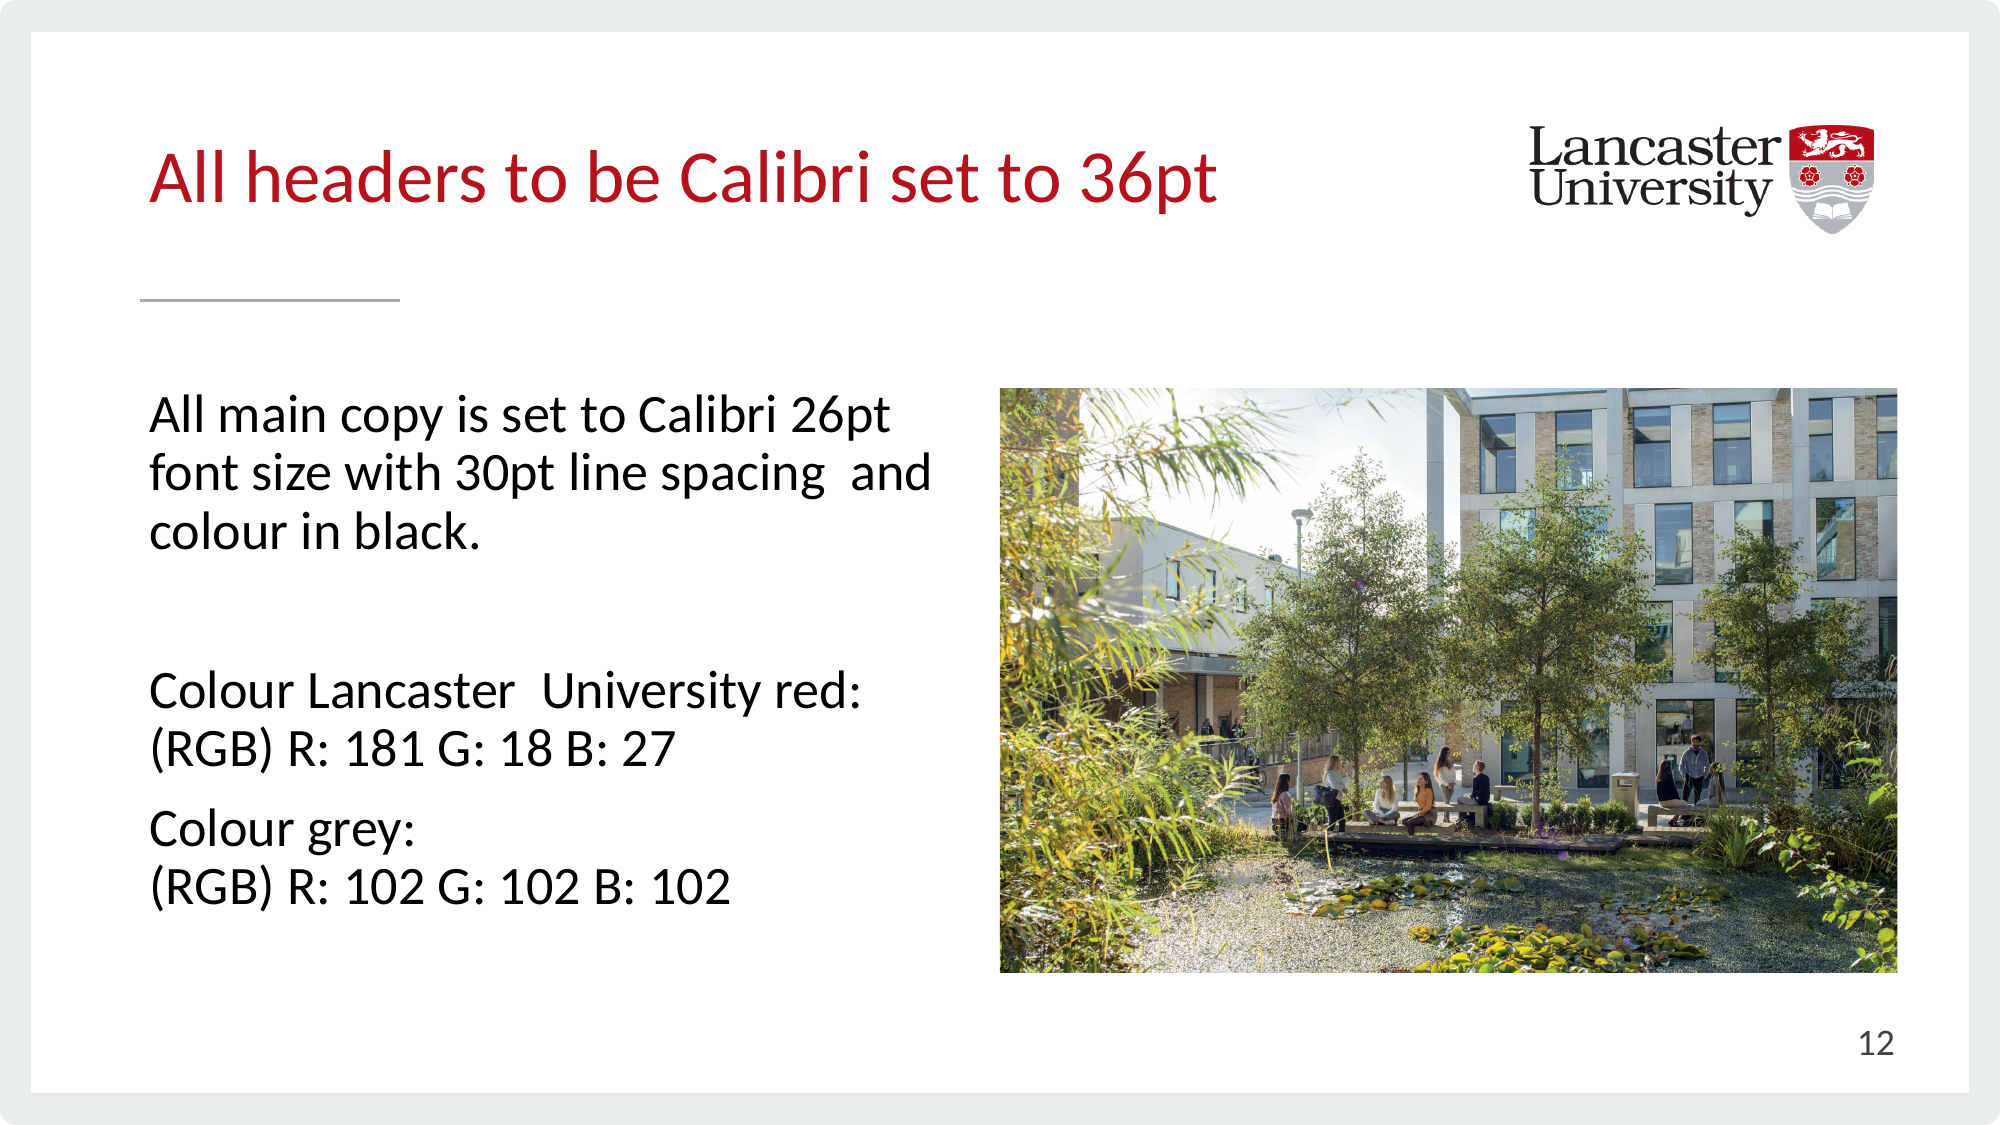

# All headers to be Calibri set to 36pt
All main copy is set to Calibri 26pt font size with 30pt line spacing  and colour in black.

Colour Lancaster  University red:
(RGB) R: 181 G: 18 B: 27
Colour grey:
(RGB) R: 102 G: 102 B: 102

12